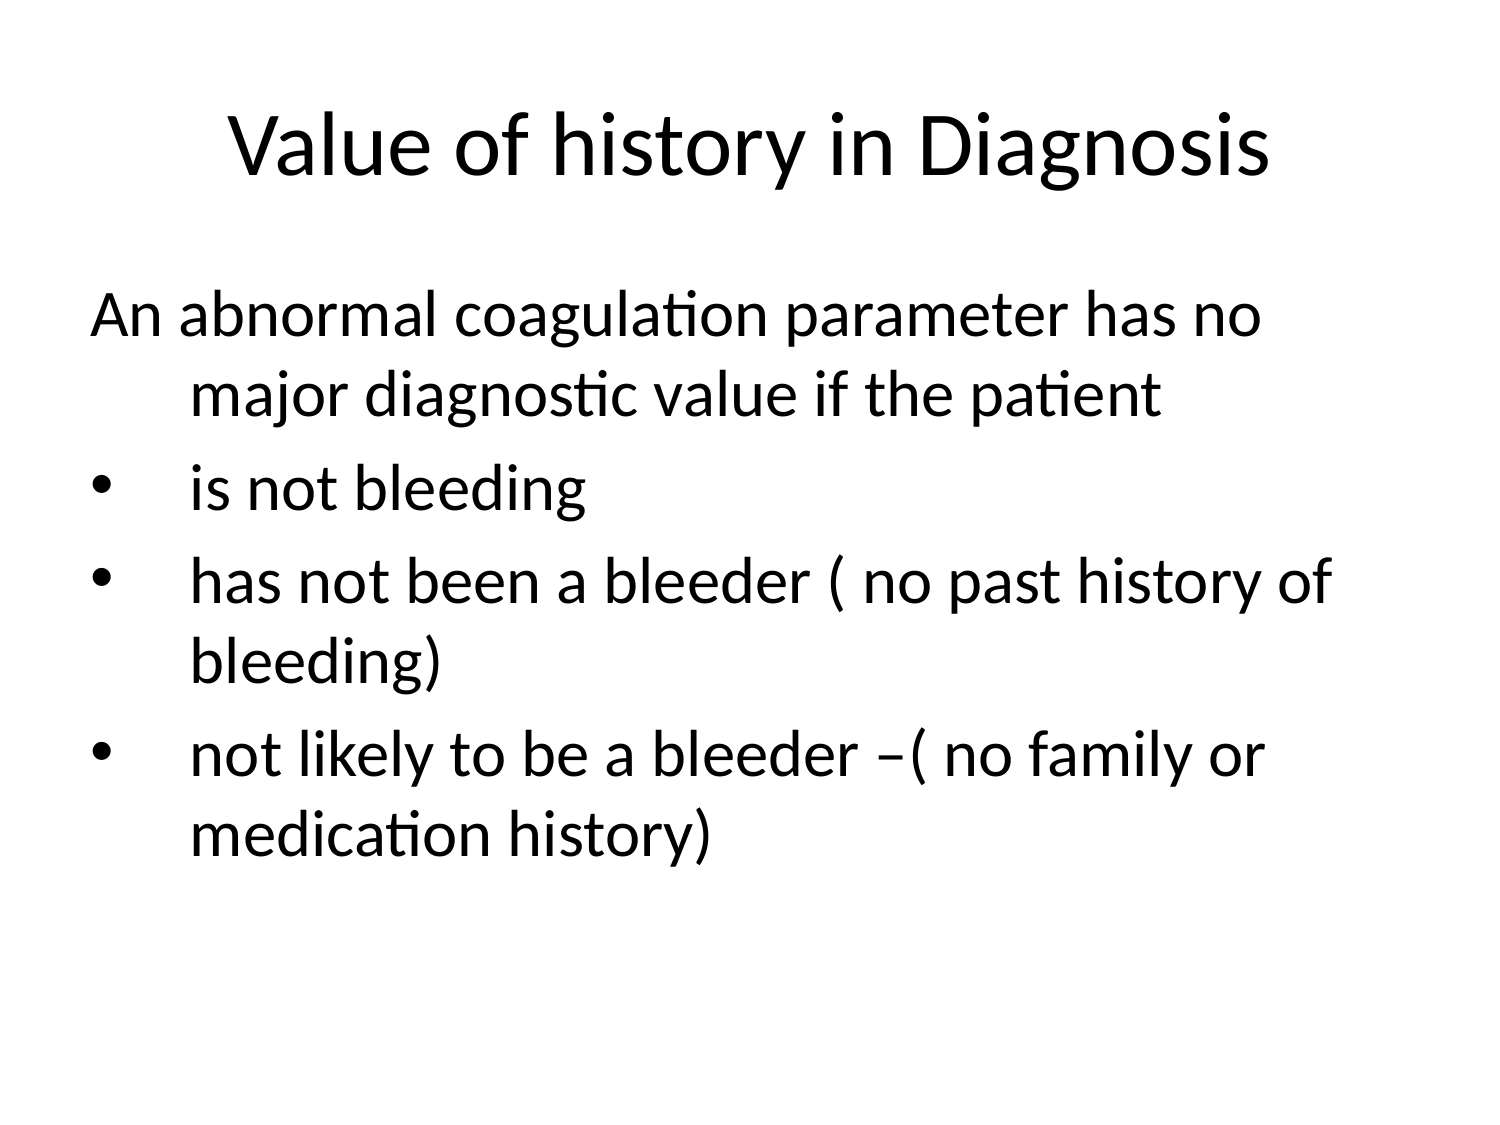

Value of history in Diagnosis
An abnormal coagulation parameter has no major diagnostic value if the patient
is not bleeding
has not been a bleeder ( no past history of bleeding)
not likely to be a bleeder –( no family or medication history)